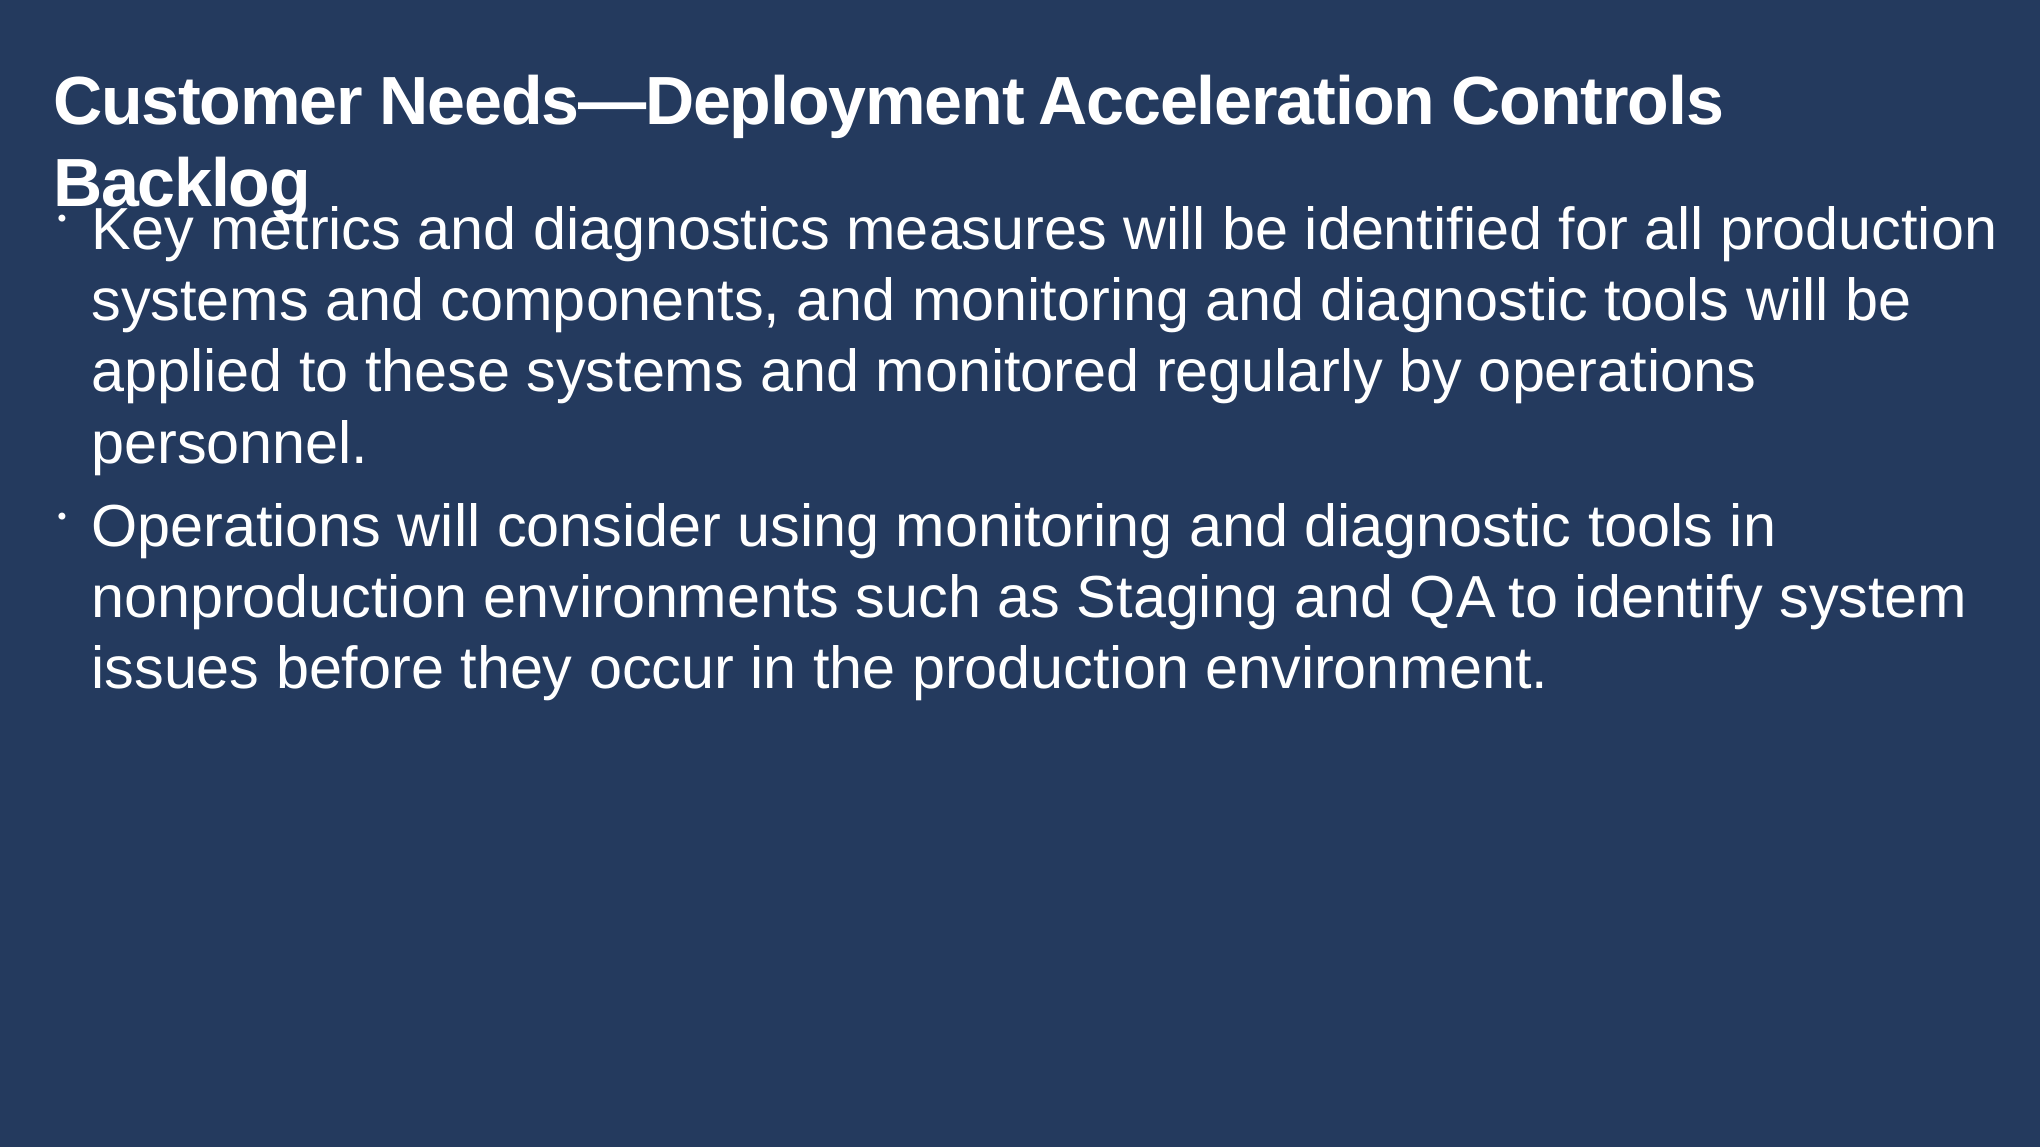

Customer Needs—Deployment Acceleration Controls Backlog
Key metrics and diagnostics measures will be identified for all production systems and components, and monitoring and diagnostic tools will be applied to these systems and monitored regularly by operations personnel.
Operations will consider using monitoring and diagnostic tools in nonproduction environments such as Staging and QA to identify system issues before they occur in the production environment.